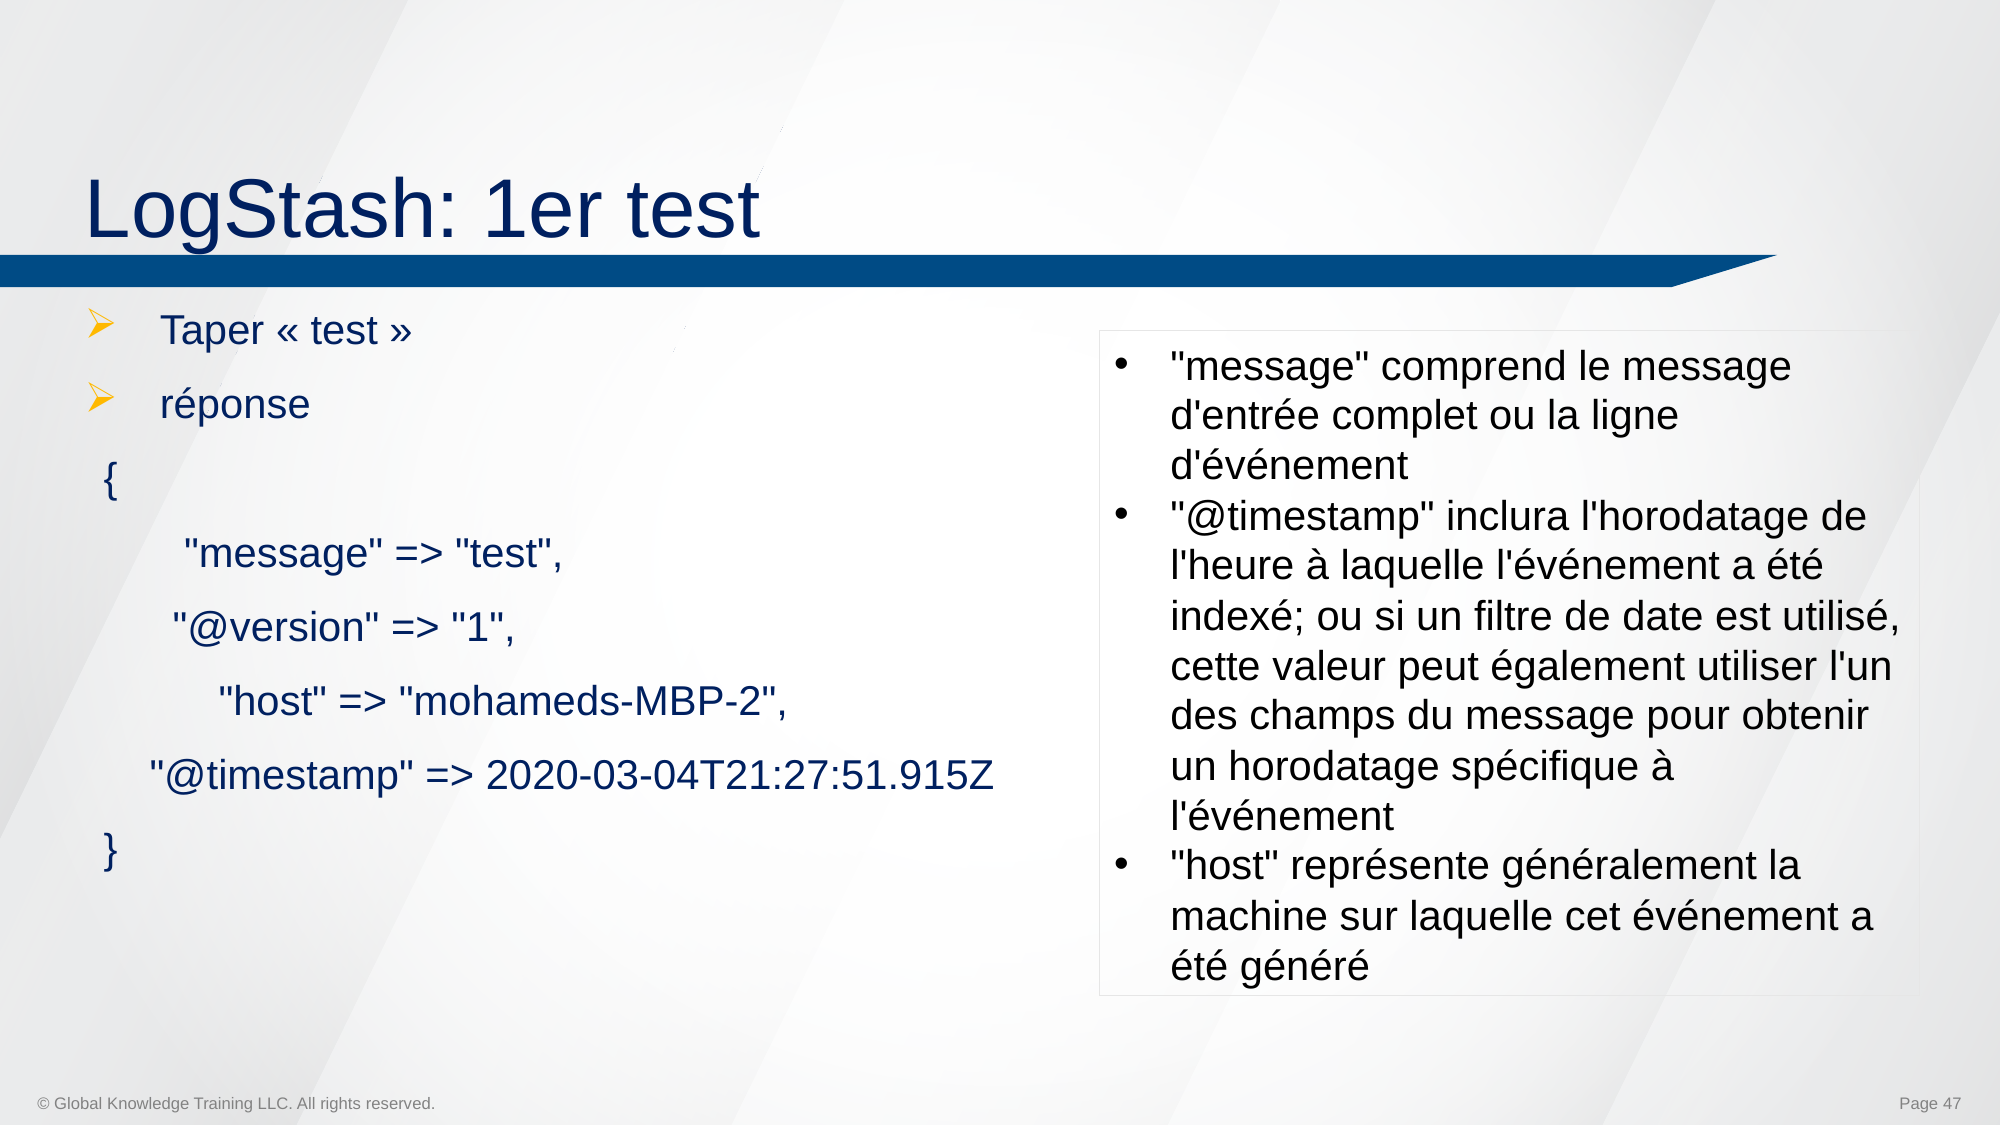

# LogStash: 1er test
Taper « test »
réponse
{
       "message" => "test",
      "@version" => "1",
          "host" => "mohameds-MBP-2",
    "@timestamp" => 2020-03-04T21:27:51.915Z
}

"message" comprend le message d'entrée complet ou la ligne d'événement
"@timestamp" inclura l'horodatage de l'heure à laquelle l'événement a été indexé; ou si un filtre de date est utilisé, cette valeur peut également utiliser l'un des champs du message pour obtenir un horodatage spécifique à l'événement
"host" représente généralement la machine sur laquelle cet événement a été généré